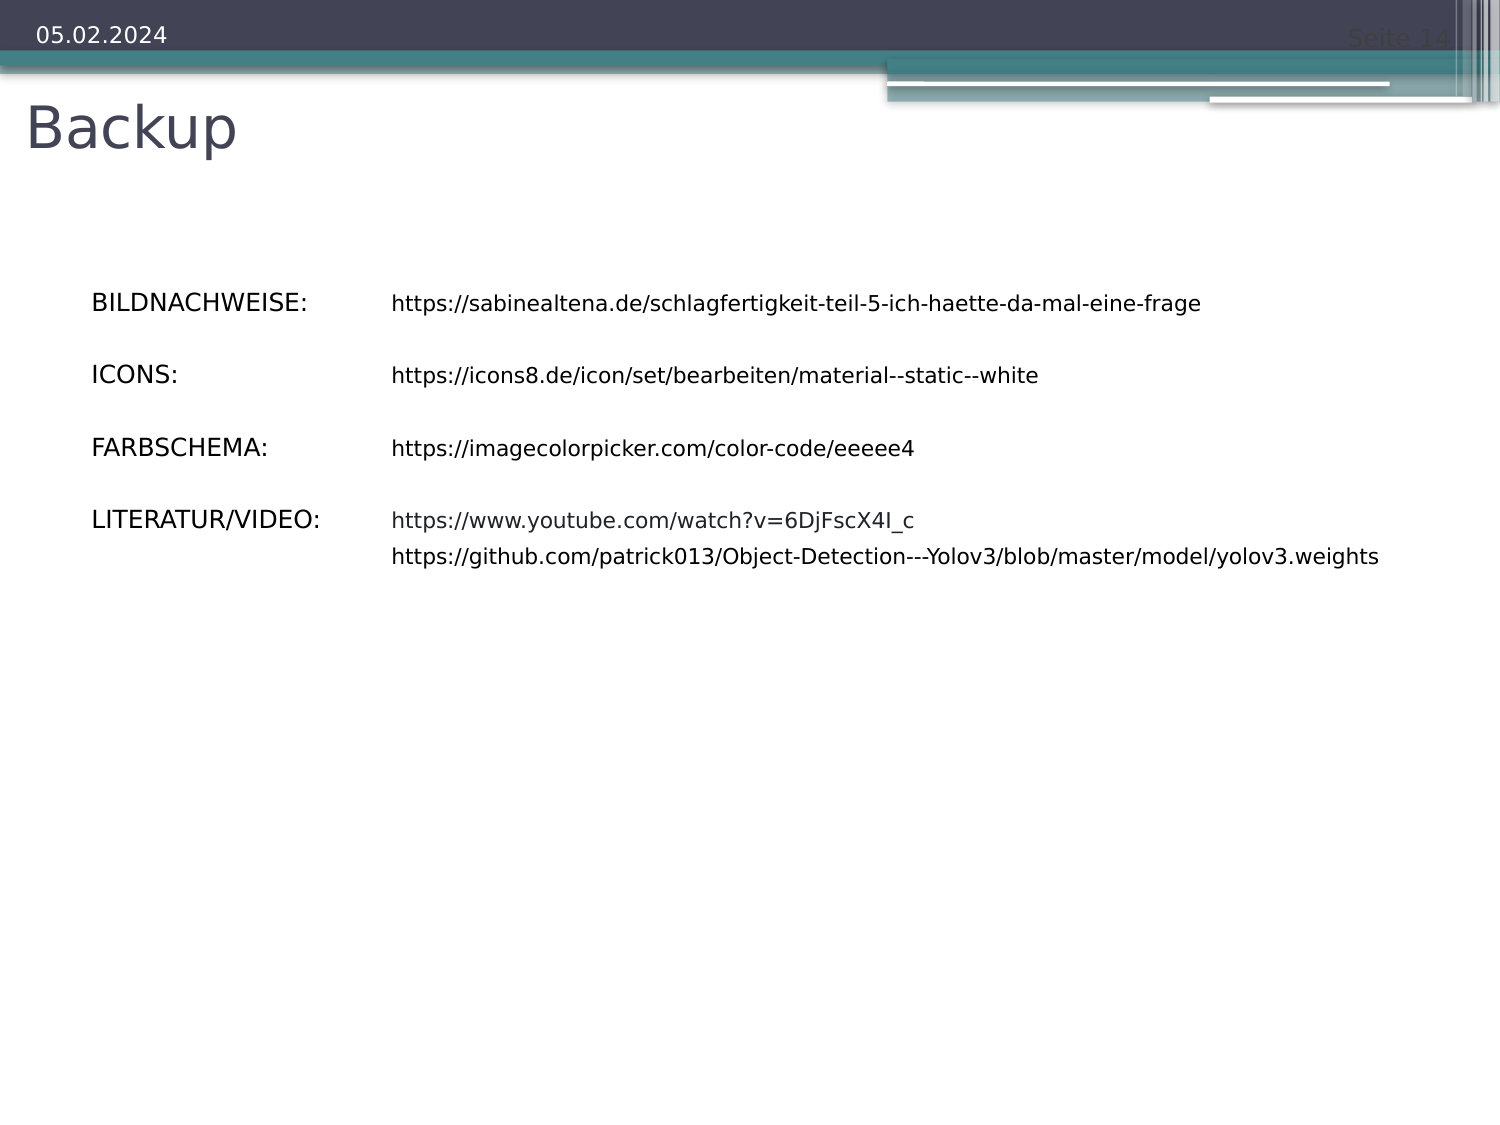

Seite 14
05.02.2024
Backup
BILDNACHWEISE: 	https://sabinealtena.de/schlagfertigkeit-teil-5-ich-haette-da-mal-eine-frage

ICONS:		https://icons8.de/icon/set/bearbeiten/material--static--white

FARBSCHEMA:	https://imagecolorpicker.com/color-code/eeeee4

LITERATUR/VIDEO: 	https://www.youtube.com/watch?v=6DjFscX4I_c
	            	https://github.com/patrick013/Object-Detection---Yolov3/blob/master/model/yolov3.weights